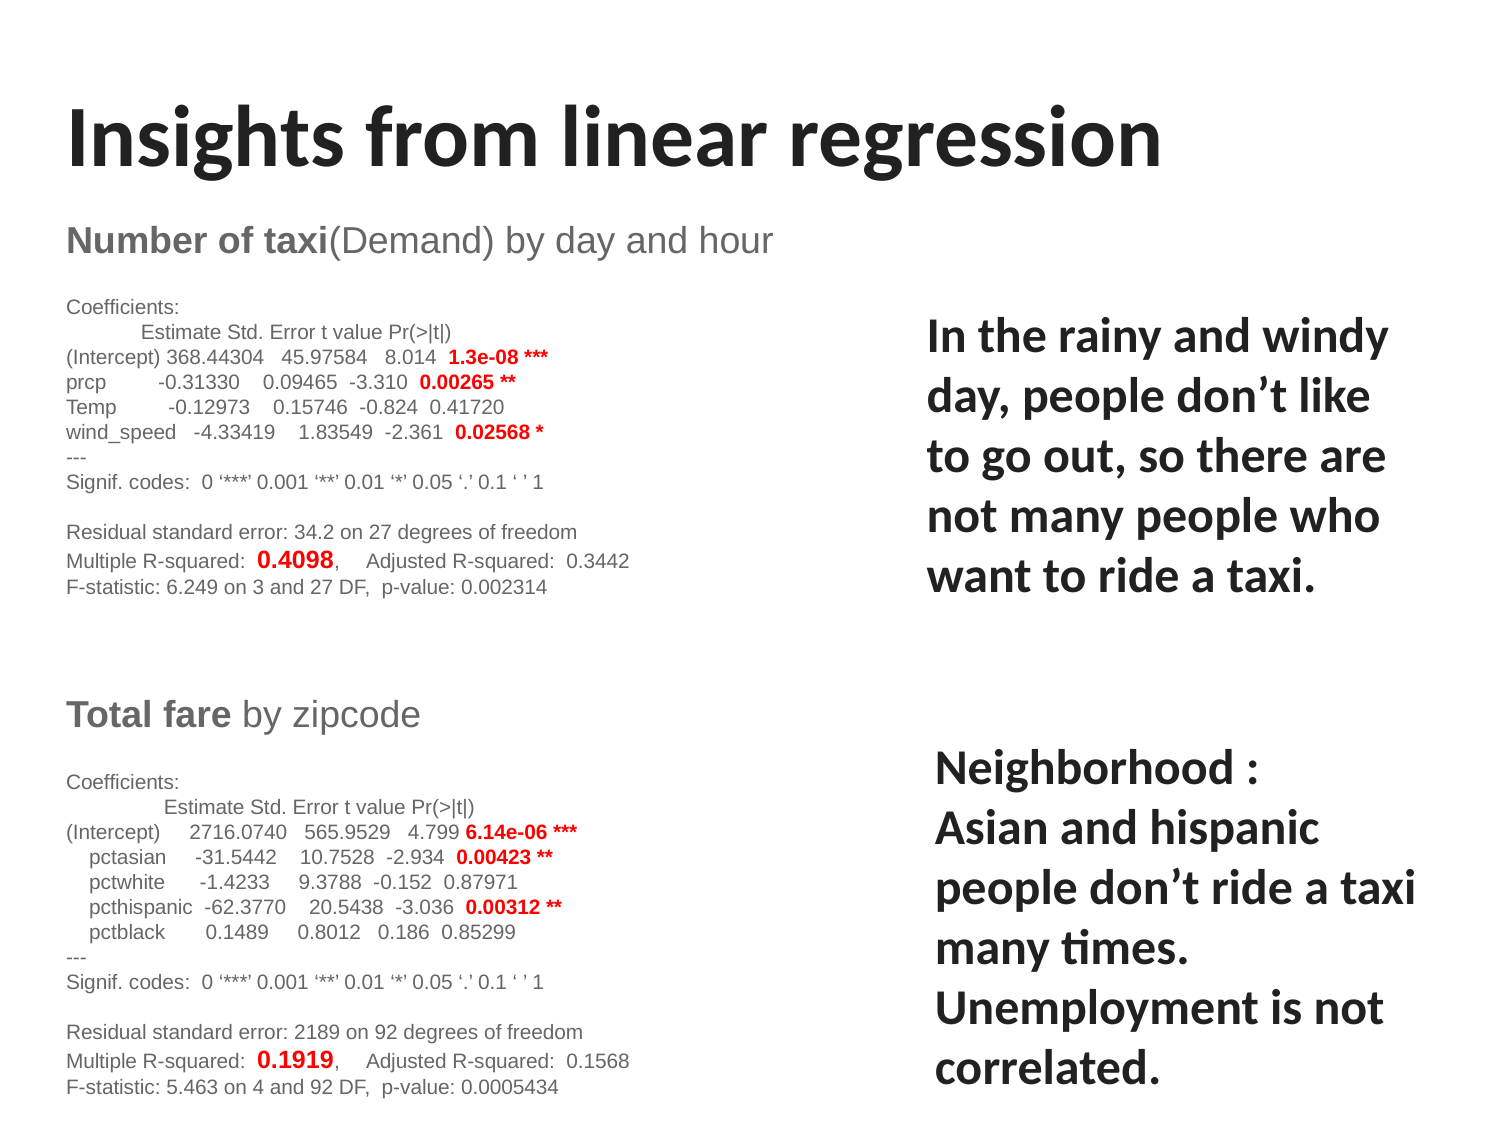

# Insights from linear regression
Number of taxi(Demand) by day and hour
Coefficients:
             Estimate Std. Error t value Pr(>|t|)
(Intercept) 368.44304   45.97584   8.014  1.3e-08 ***
prcp         -0.31330    0.09465  -3.310  0.00265 **
Temp         -0.12973    0.15746  -0.824  0.41720
wind_speed   -4.33419    1.83549  -2.361  0.02568 *
---
Signif. codes:  0 ‘***’ 0.001 ‘**’ 0.01 ‘*’ 0.05 ‘.’ 0.1 ‘ ’ 1

Residual standard error: 34.2 on 27 degrees of freedom
Multiple R-squared:  0.4098,	Adjusted R-squared:  0.3442
F-statistic: 6.249 on 3 and 27 DF,  p-value: 0.002314

Total fare by zipcode
Coefficients:
                 Estimate Std. Error t value Pr(>|t|)
(Intercept)     2716.0740   565.9529   4.799 6.14e-06 ***
    pctasian     -31.5442    10.7528  -2.934  0.00423 **
    pctwhite      -1.4233     9.3788  -0.152  0.87971
    pcthispanic  -62.3770    20.5438  -3.036  0.00312 **
    pctblack       0.1489     0.8012   0.186  0.85299
---
Signif. codes:  0 ‘***’ 0.001 ‘**’ 0.01 ‘*’ 0.05 ‘.’ 0.1 ‘ ’ 1

Residual standard error: 2189 on 92 degrees of freedom
Multiple R-squared:  0.1919,	Adjusted R-squared:  0.1568
F-statistic: 5.463 on 4 and 92 DF,  p-value: 0.0005434

In the rainy and windy day, people don’t like to go out, so there are not many people who want to ride a taxi.
Neighborhood :
Asian and hispanic people don’t ride a taxi many times.
Unemployment is not correlated.